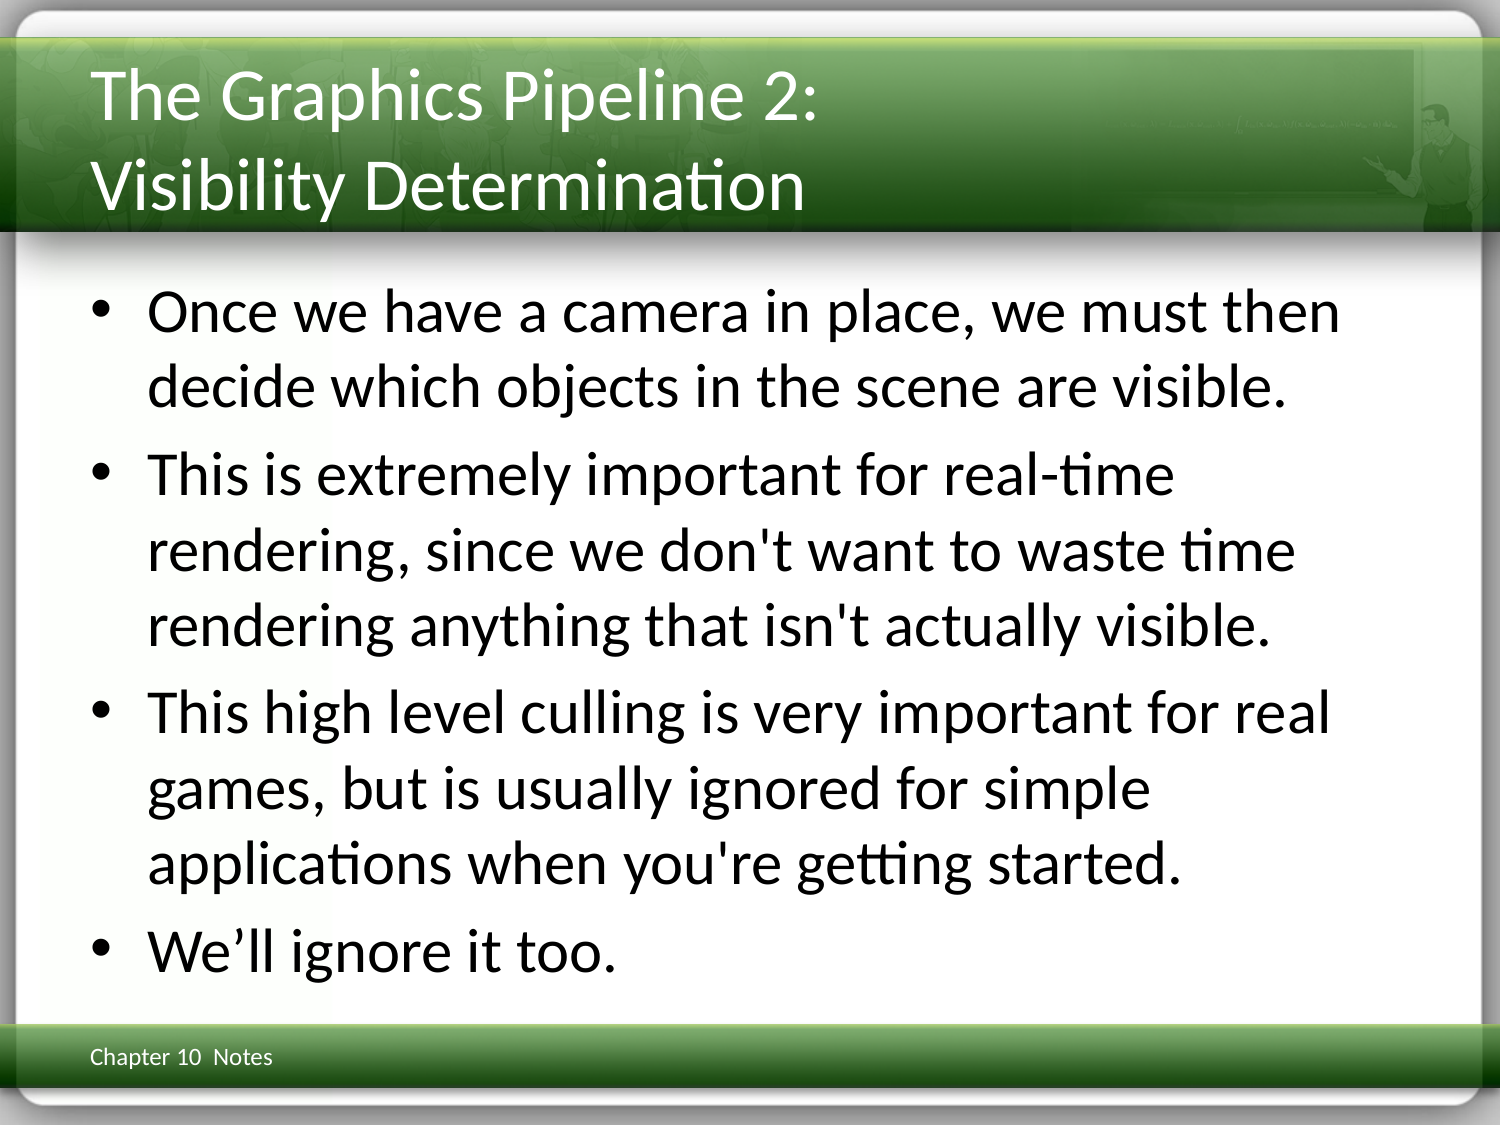

# The Graphics Pipeline 2: Visibility Determination
Once we have a camera in place, we must then decide which objects in the scene are visible.
This is extremely important for real-time rendering, since we don't want to waste time rendering anything that isn't actually visible.
This high level culling is very important for real games, but is usually ignored for simple applications when you're getting started.
We’ll ignore it too.
Chapter 10  Notes
3D Math Primer for Graphics & Game Dev
258